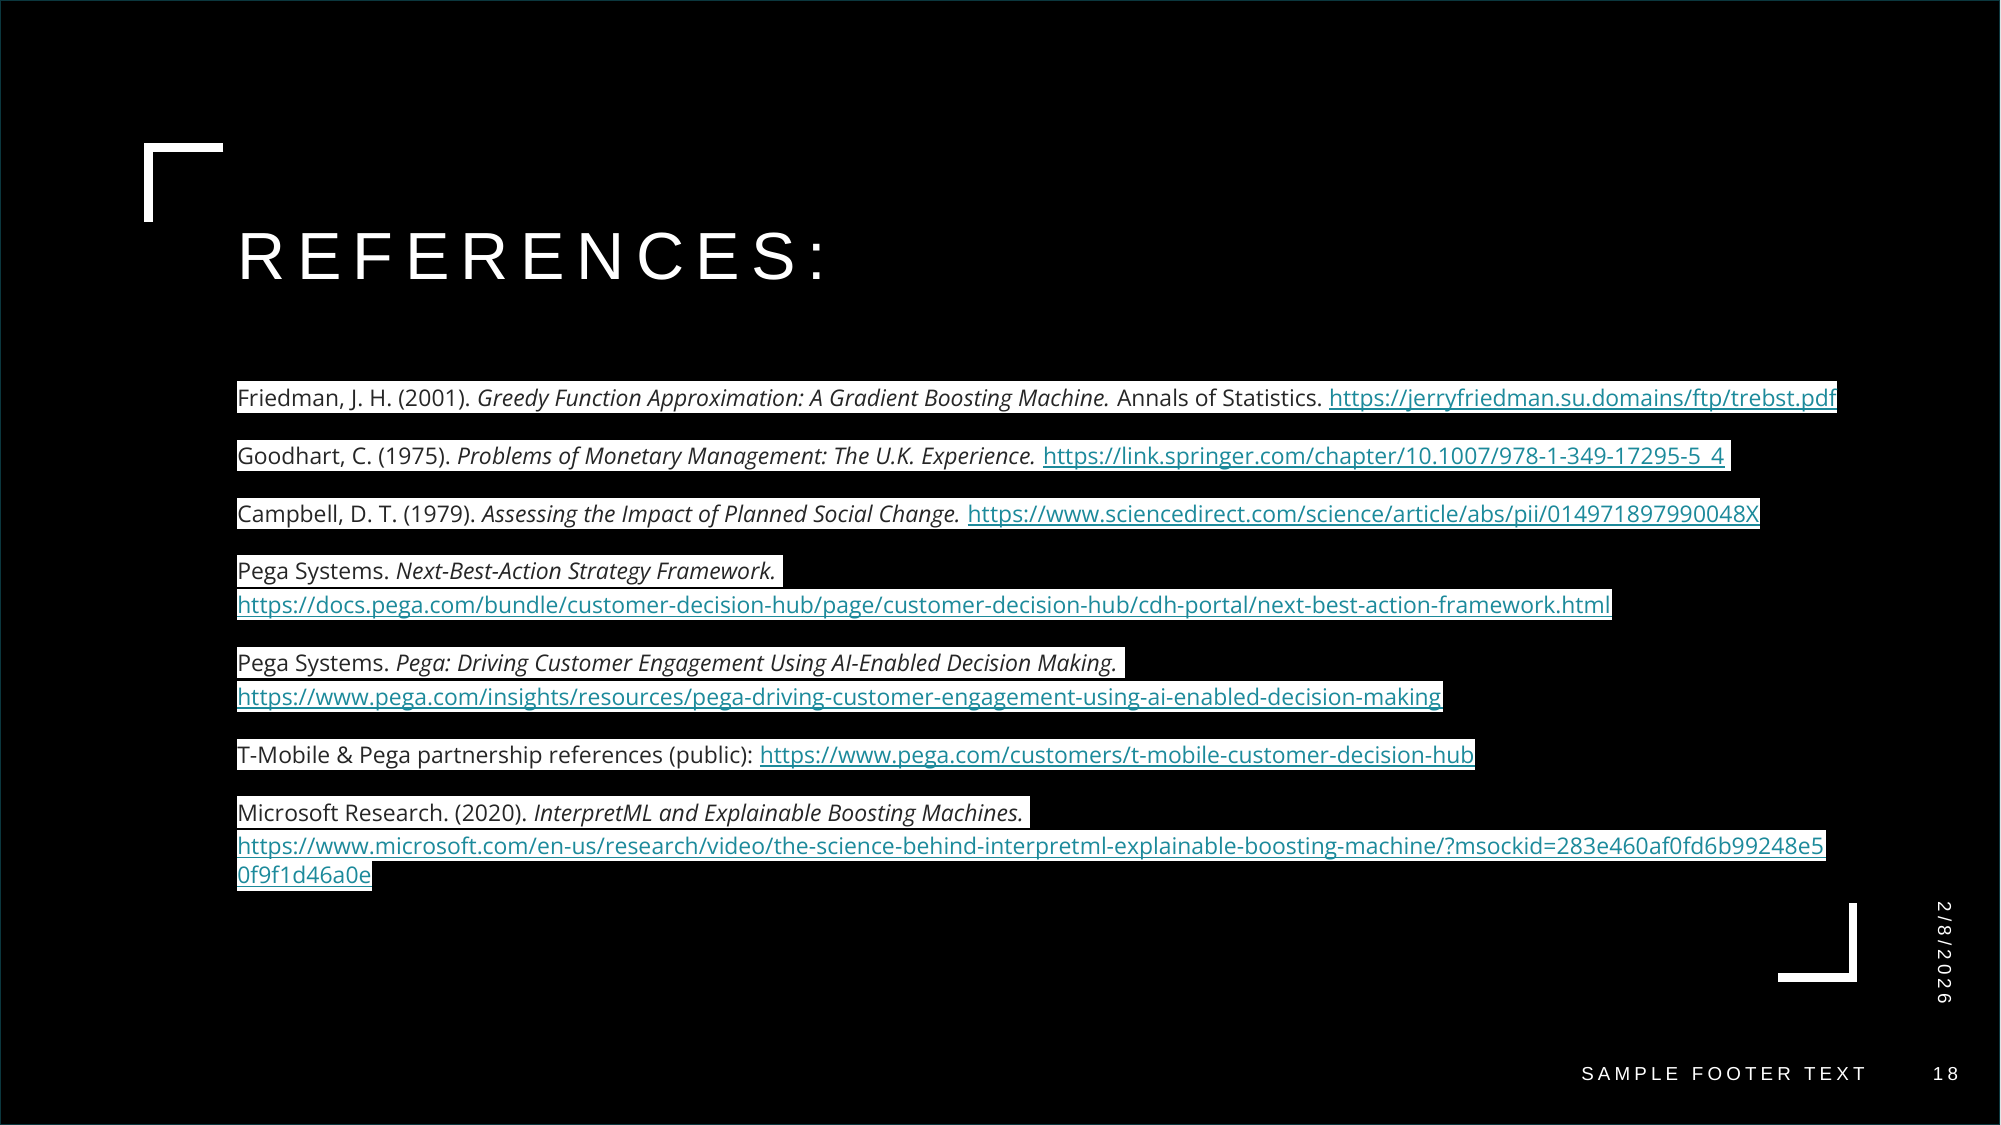

# References:
Friedman, J. H. (2001). Greedy Function Approximation: A Gradient Boosting Machine. Annals of Statistics. https://jerryfriedman.su.domains/ftp/trebst.pdf
Goodhart, C. (1975). Problems of Monetary Management: The U.K. Experience. https://link.springer.com/chapter/10.1007/978-1-349-17295-5_4
Campbell, D. T. (1979). Assessing the Impact of Planned Social Change. https://www.sciencedirect.com/science/article/abs/pii/014971897990048X
Pega Systems. Next-Best-Action Strategy Framework. https://docs.pega.com/bundle/customer-decision-hub/page/customer-decision-hub/cdh-portal/next-best-action-framework.html
Pega Systems. Pega: Driving Customer Engagement Using AI-Enabled Decision Making. https://www.pega.com/insights/resources/pega-driving-customer-engagement-using-ai-enabled-decision-making
T-Mobile & Pega partnership references (public): https://www.pega.com/customers/t-mobile-customer-decision-hub
Microsoft Research. (2020). InterpretML and Explainable Boosting Machines. https://www.microsoft.com/en-us/research/video/the-science-behind-interpretml-explainable-boosting-machine/?msockid=283e460af0fd6b99248e50f9f1d46a0e

2/8/2026
Sample Footer Text
18